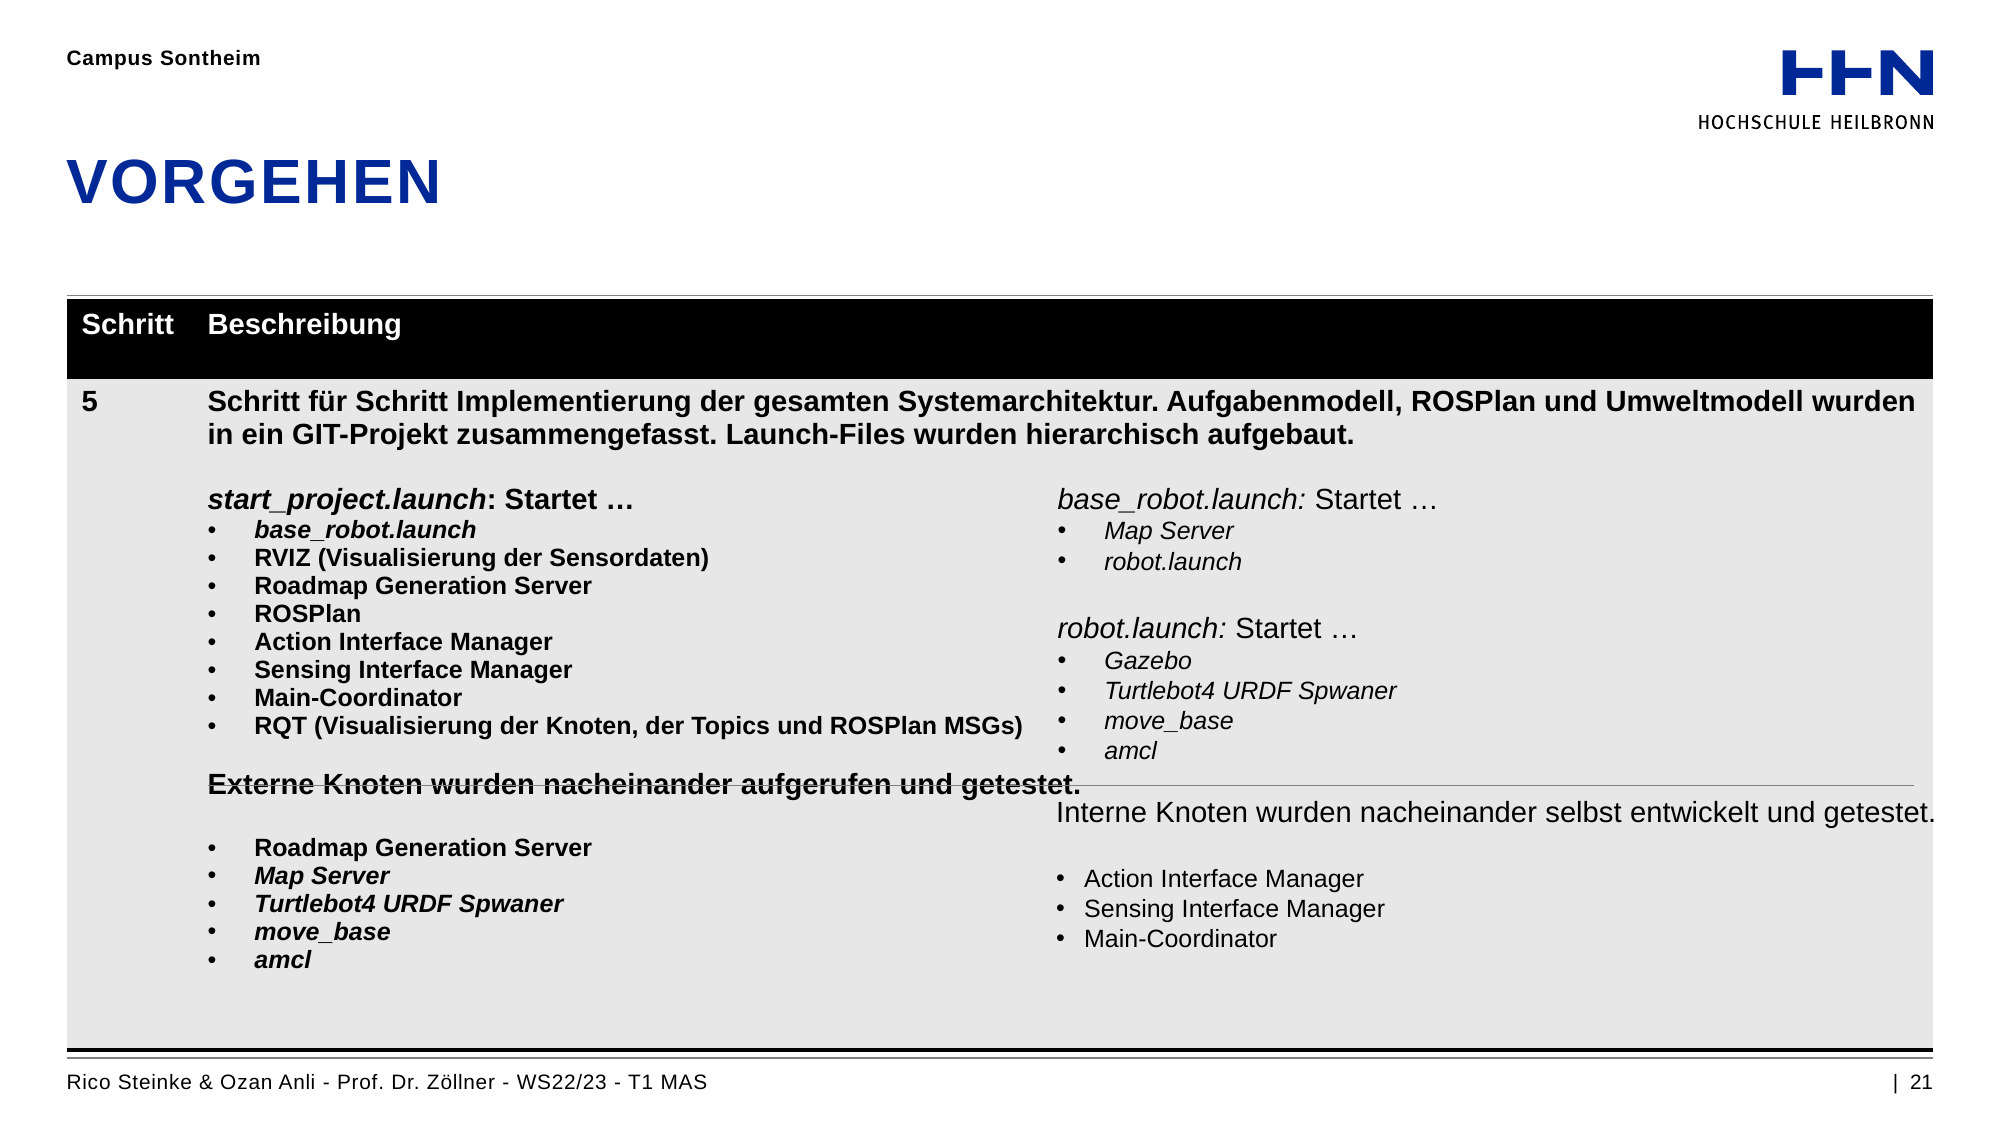

Campus Sontheim
# Vorgehen
| Schritt | Beschreibung |
| --- | --- |
| 5 | Schritt für Schritt Implementierung der gesamten Systemarchitektur. Aufgabenmodell, ROSPlan und Umweltmodell wurden in ein GIT-Projekt zusammengefasst. Launch-Files wurden hierarchisch aufgebaut. start\_project.launch: Startet … base\_robot.launch RVIZ (Visualisierung der Sensordaten) Roadmap Generation Server ROSPlan Action Interface Manager Sensing Interface Manager Main-Coordinator RQT (Visualisierung der Knoten, der Topics und ROSPlan MSGs) Externe Knoten wurden nacheinander aufgerufen und getestet. Roadmap Generation Server Map Server Turtlebot4 URDF Spwaner move\_base amcl |
base_robot.launch: Startet …
Map Server
robot.launch

robot.launch: Startet …
Gazebo
Turtlebot4 URDF Spwaner
move_base
amcl
Interne Knoten wurden nacheinander selbst entwickelt und getestet.

Action Interface Manager
Sensing Interface Manager
Main-Coordinator

Rico Steinke & Ozan Anli - Prof. Dr. Zöllner - WS22/23 - T1 MAS
|  21